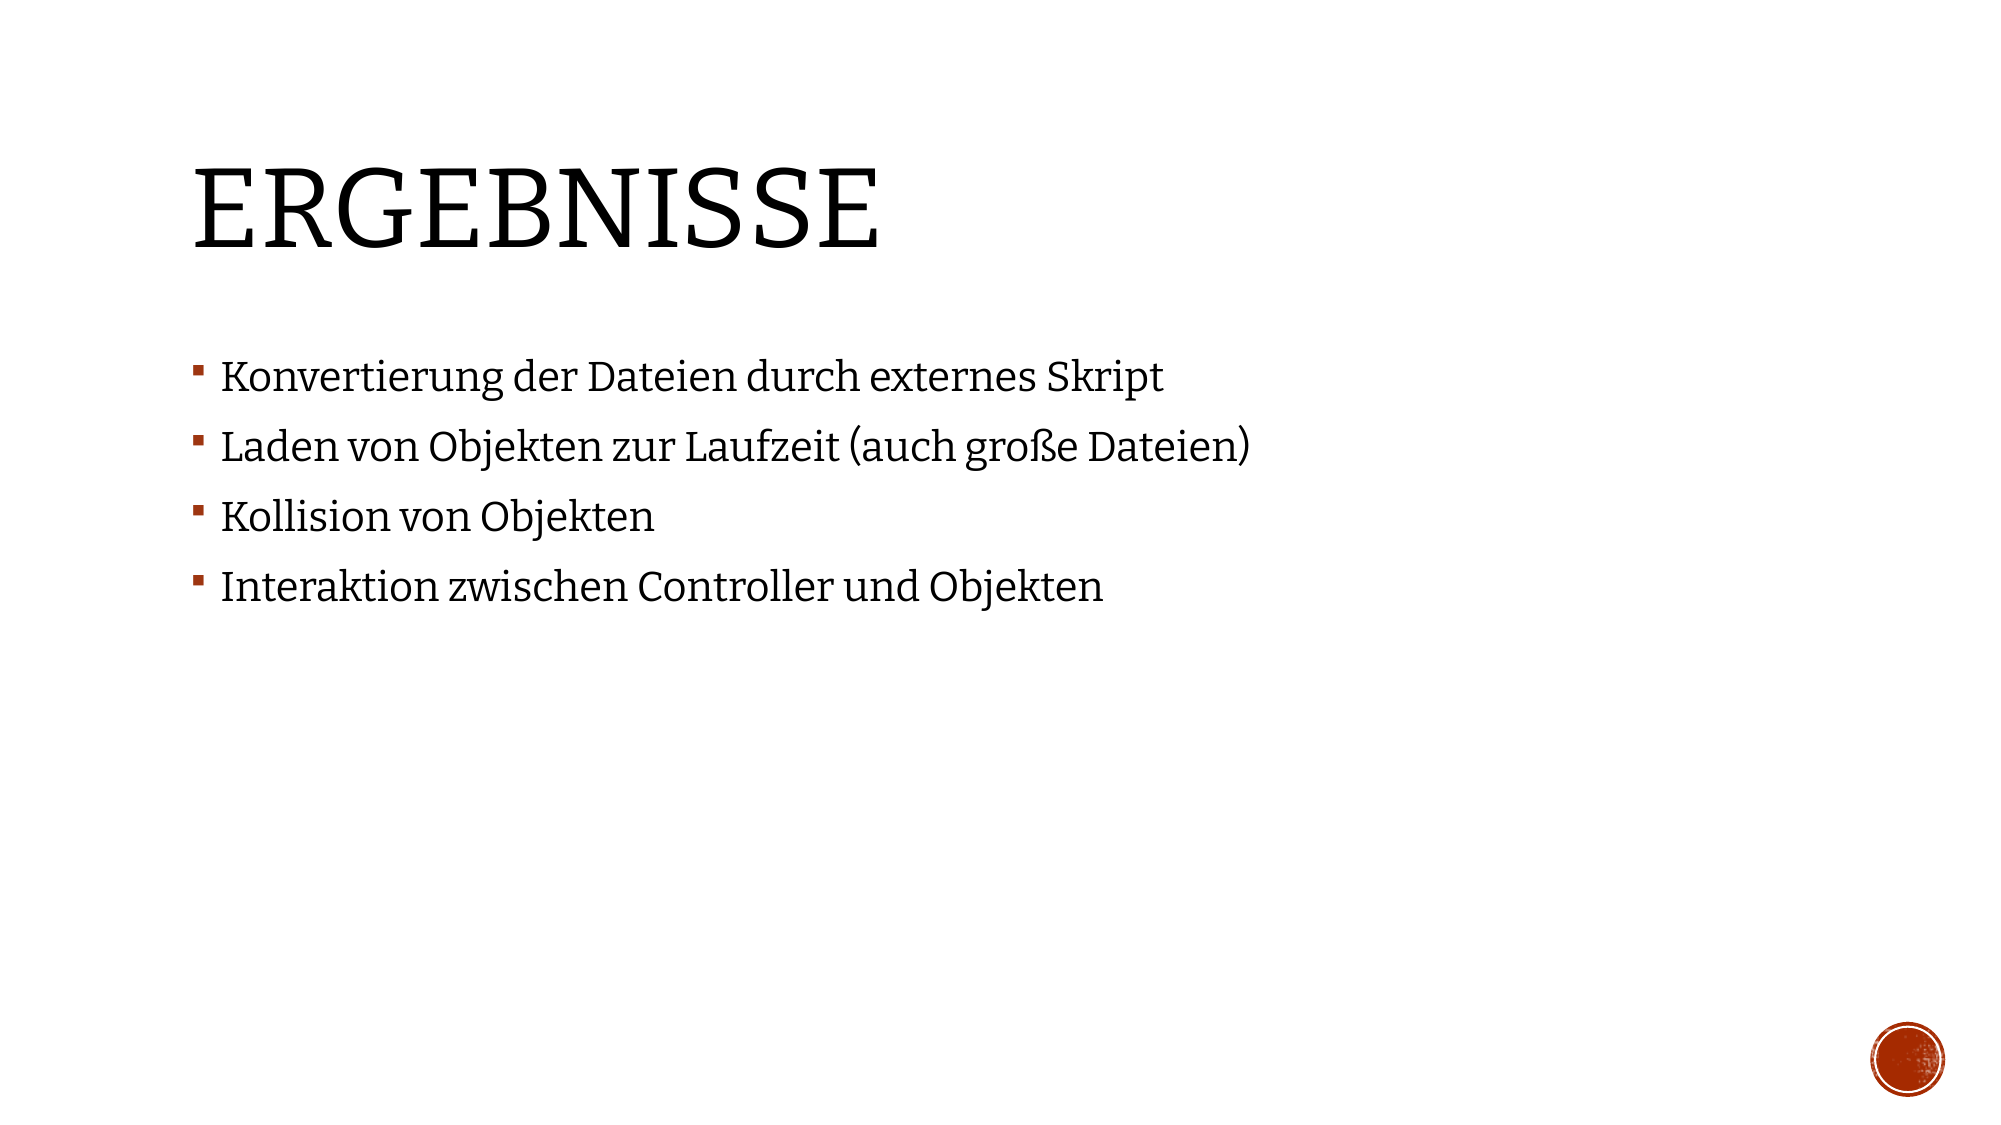

# Ergebnisse
Konvertierung der Dateien durch externes Skript
Laden von Objekten zur Laufzeit (auch große Dateien)
Kollision von Objekten
Interaktion zwischen Controller und Objekten